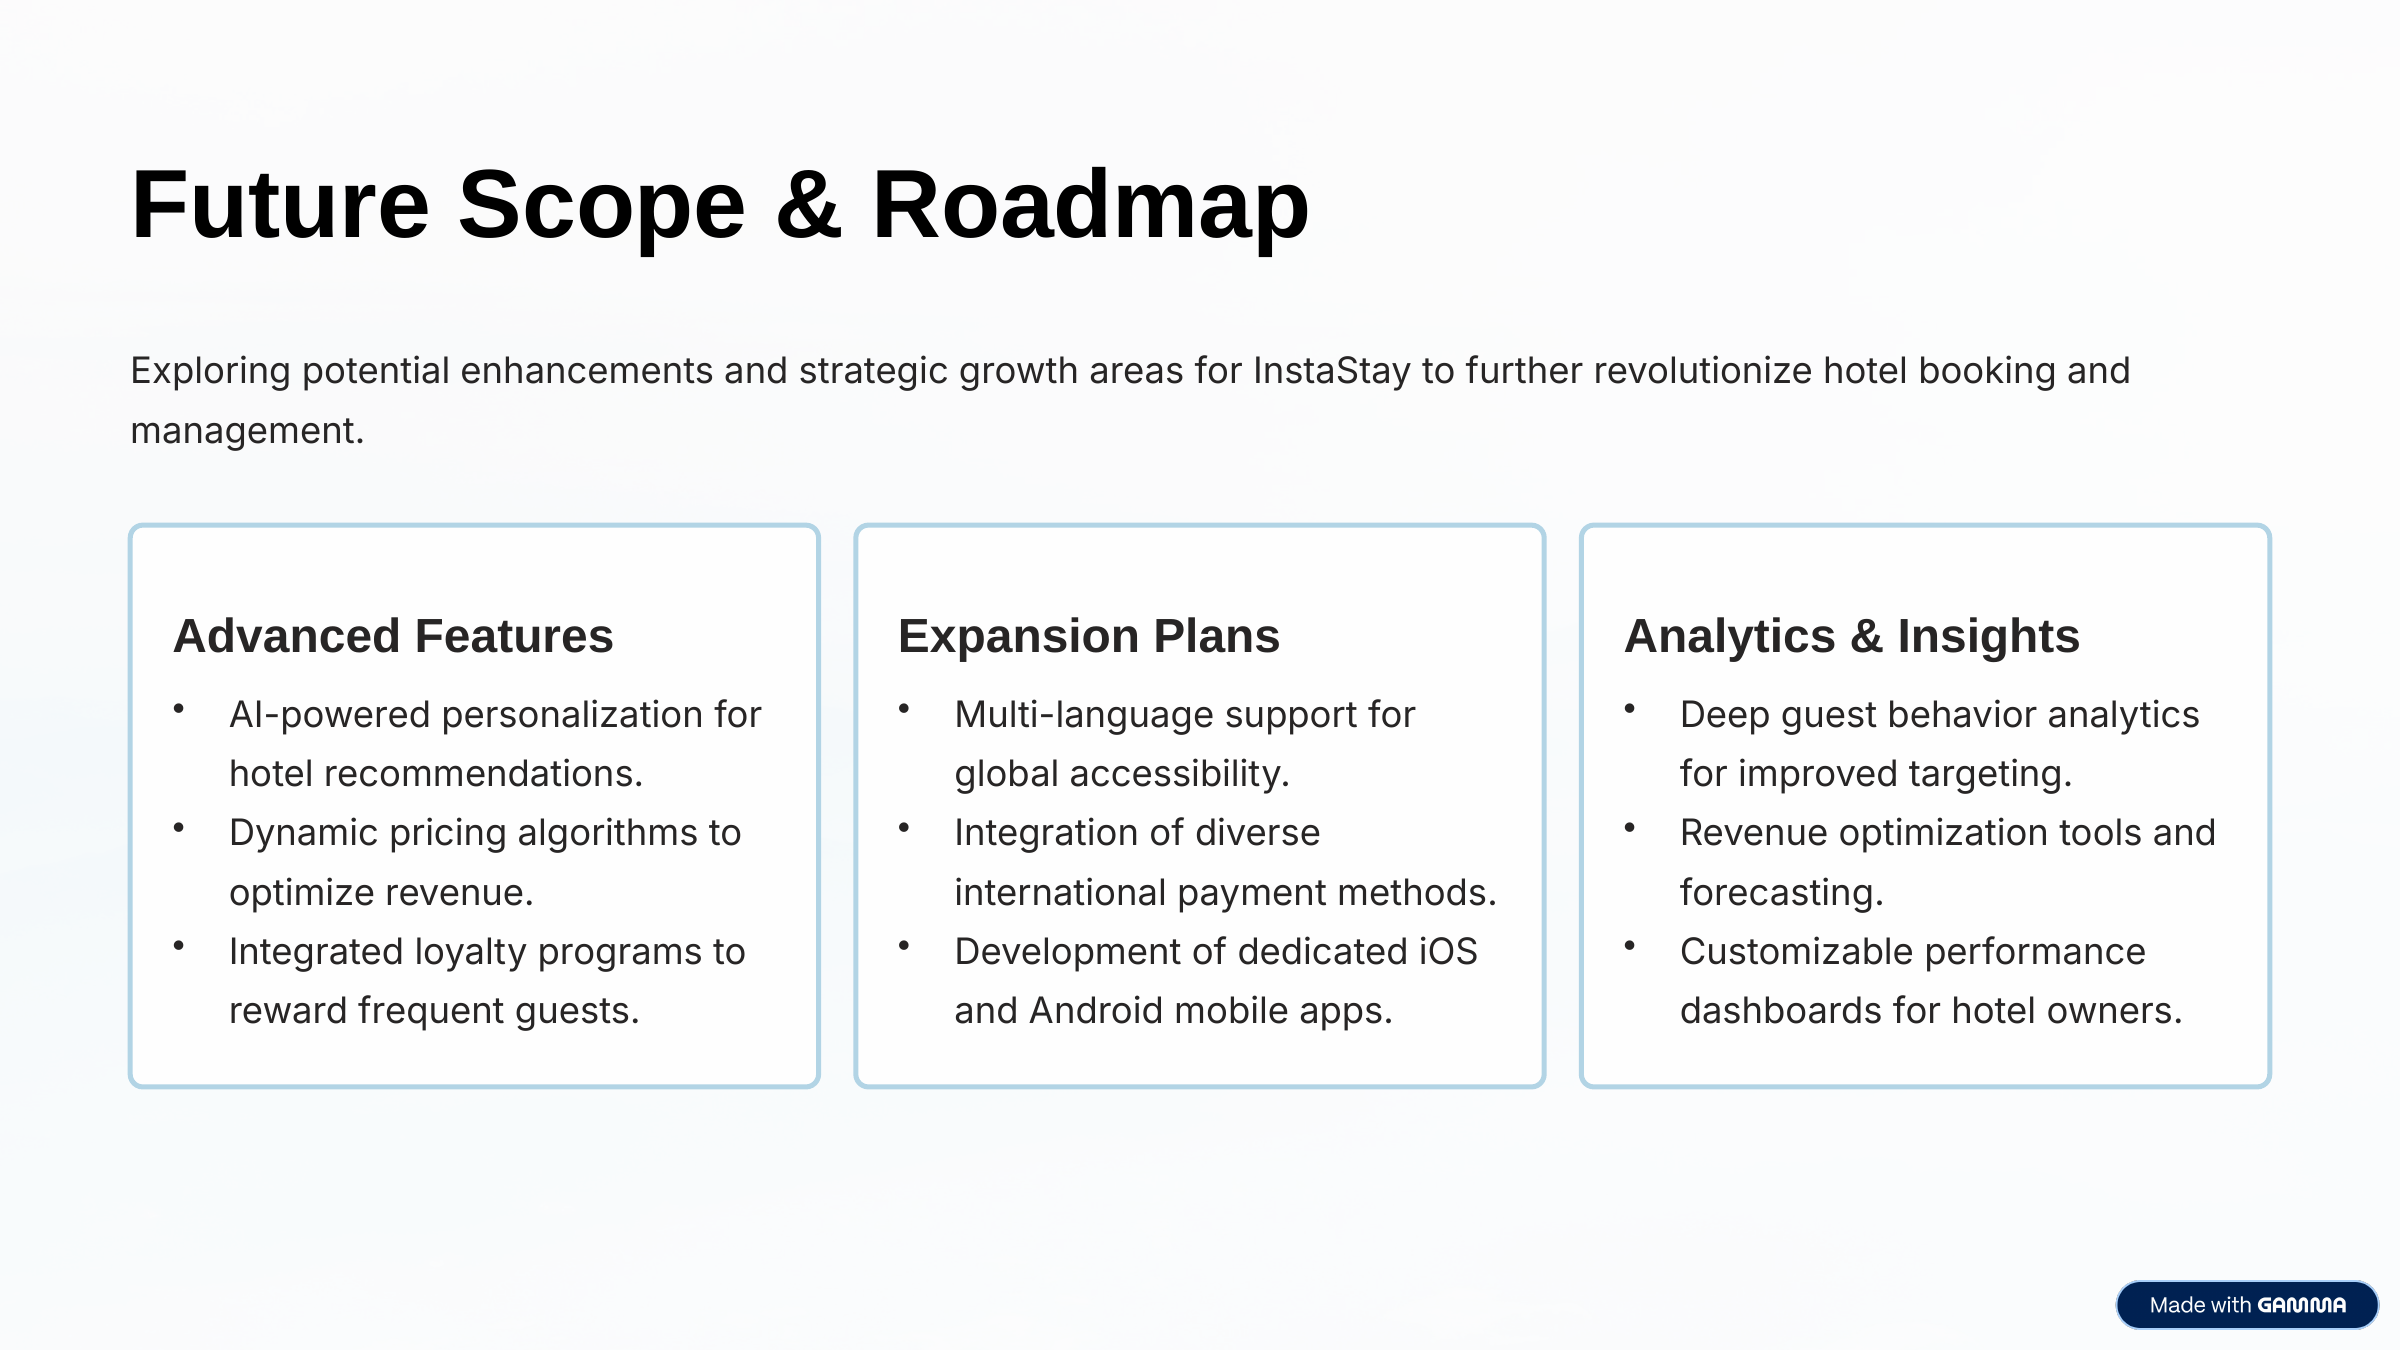

Future Scope & Roadmap
Exploring potential enhancements and strategic growth areas for InstaStay to further revolutionize hotel booking and management.

Advanced Features
Expansion Plans
Analytics & Insights
AI-powered personalization for hotel recommendations.
Dynamic pricing algorithms to optimize revenue.
Integrated loyalty programs to reward frequent guests.
Multi-language support for global accessibility.
Integration of diverse international payment methods.
Development of dedicated iOS and Android mobile apps.
Deep guest behavior analytics for improved targeting.
Revenue optimization tools and forecasting.
Customizable performance dashboards for hotel owners.